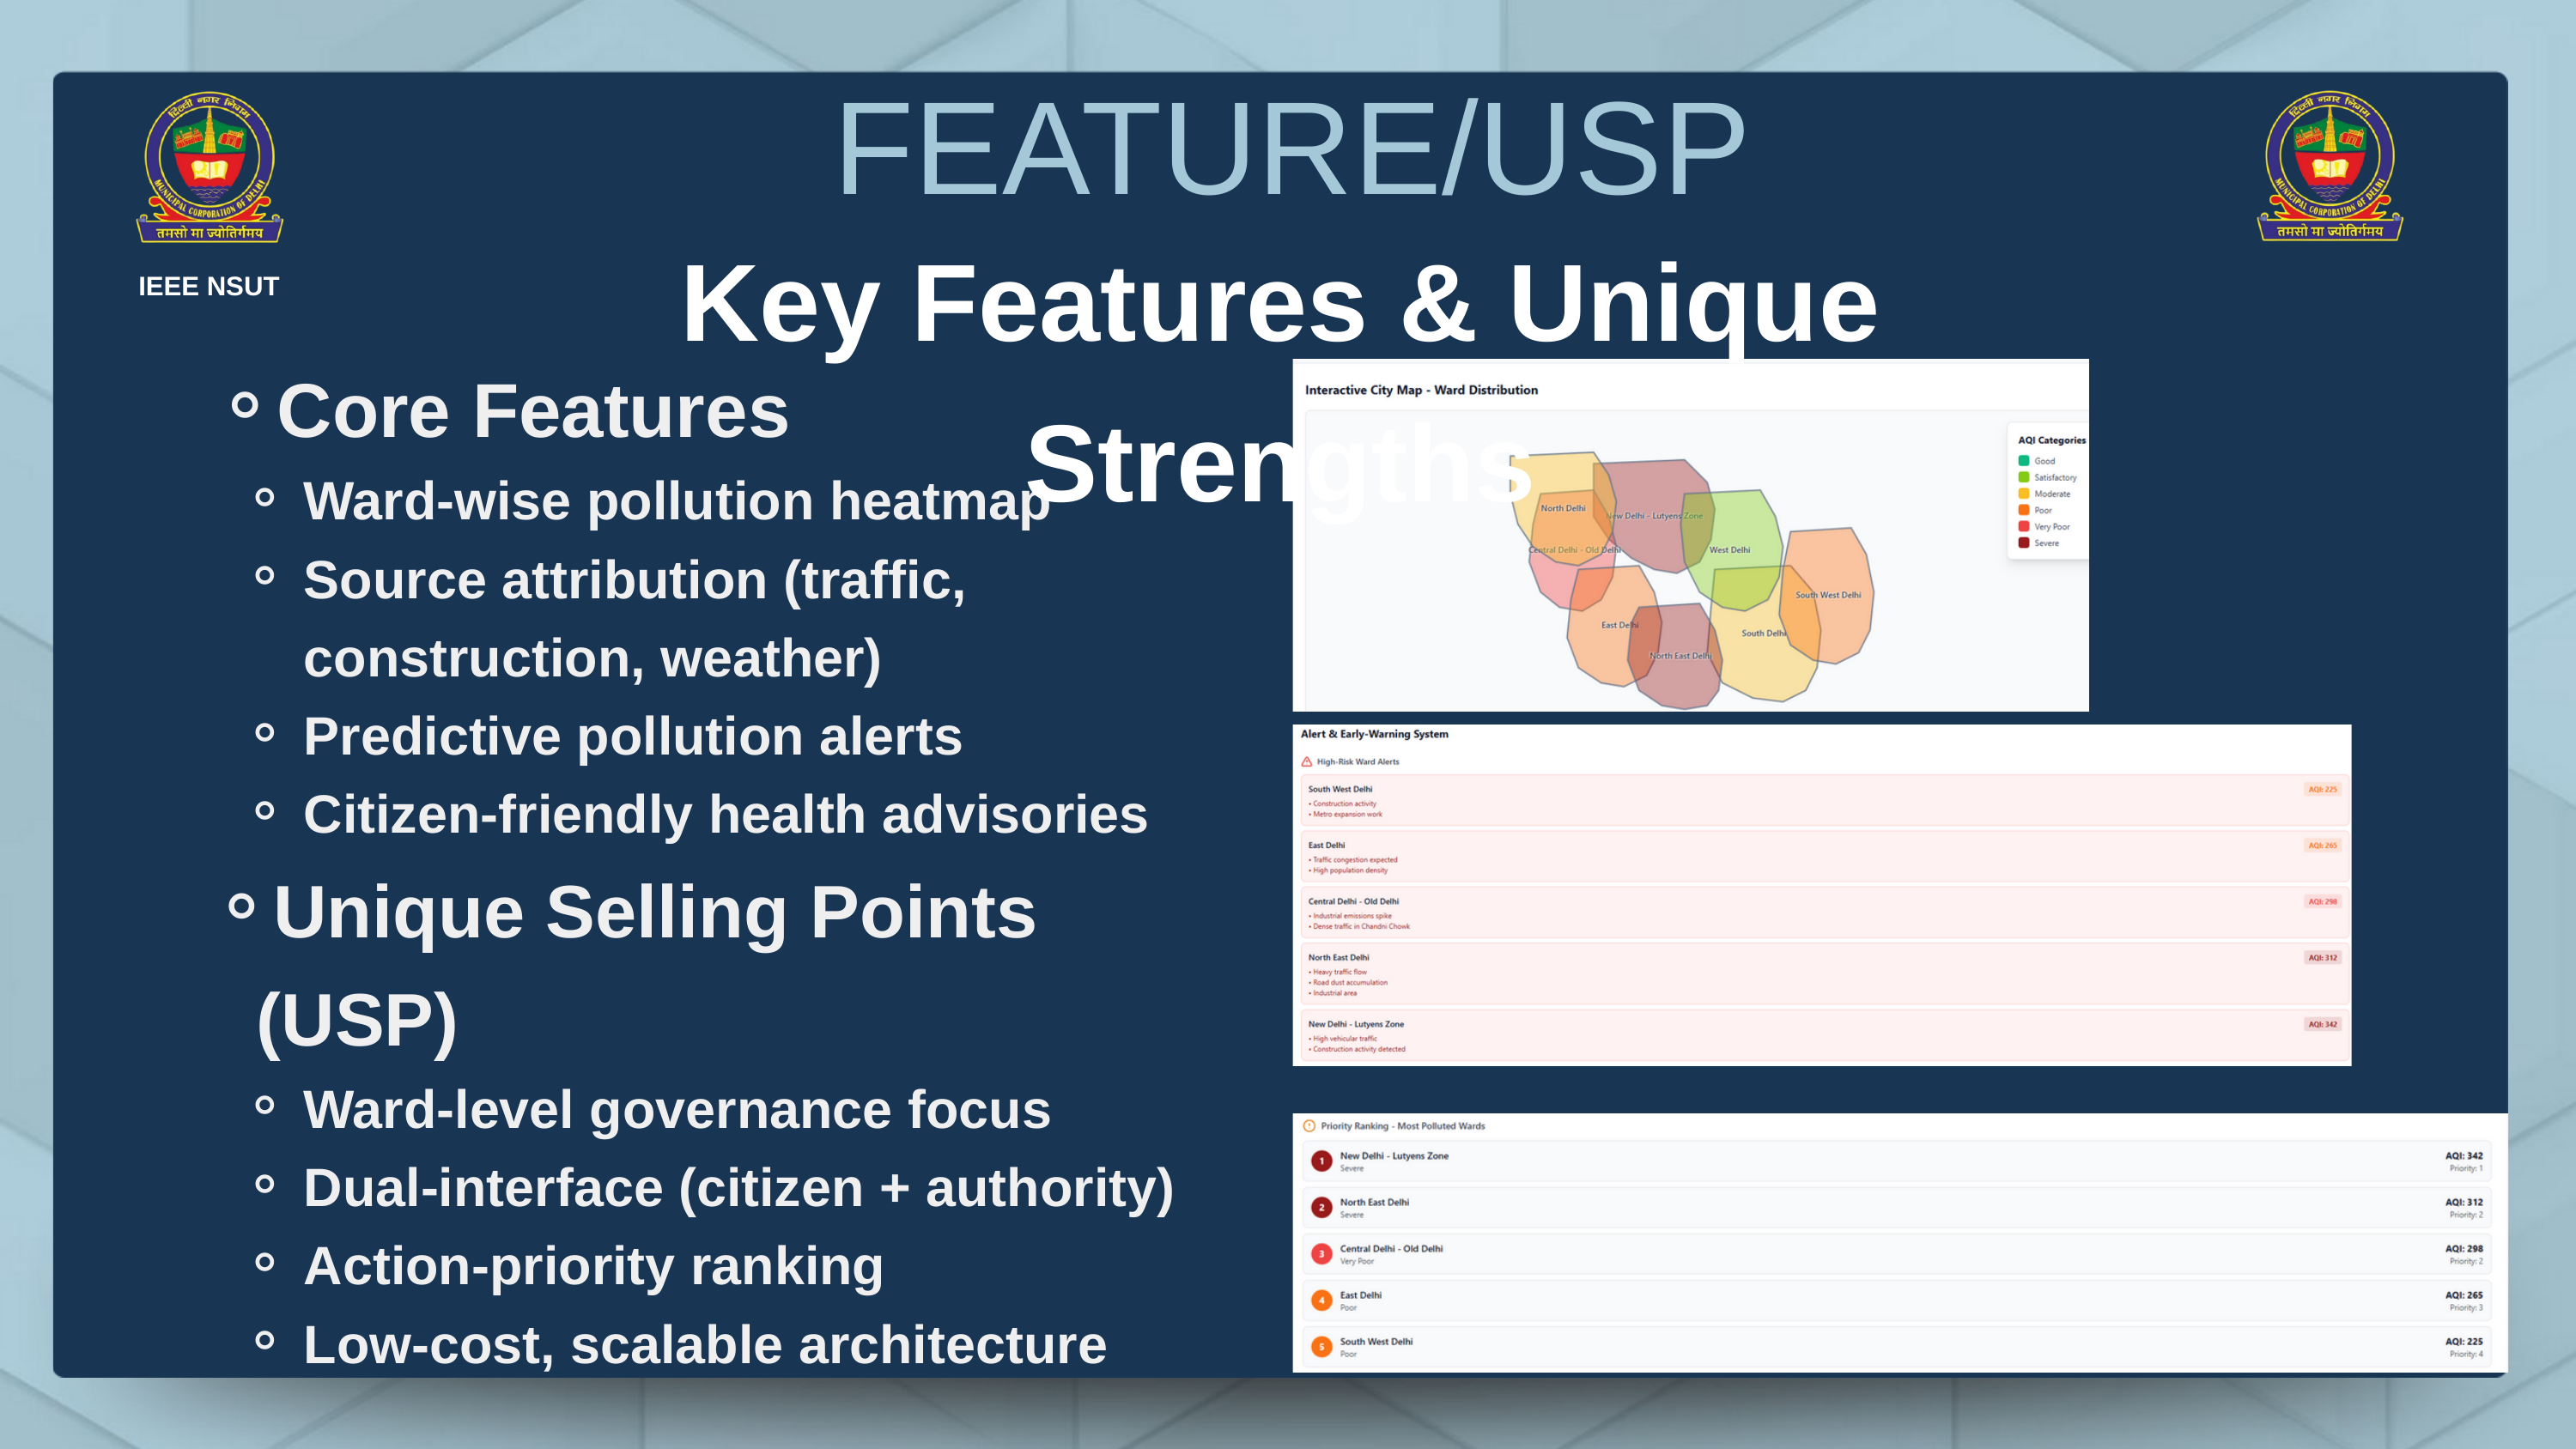

FEATURE/USP
Key Features & Unique Strengths
IEEE NSUT
Core Features
Ward-wise pollution heatmap
Source attribution (traffic, construction, weather)
Predictive pollution alerts
Citizen-friendly health advisories
Unique Selling Points (USP)
Ward-level governance focus
Dual-interface (citizen + authority)
Action-priority ranking
Low-cost, scalable architecture